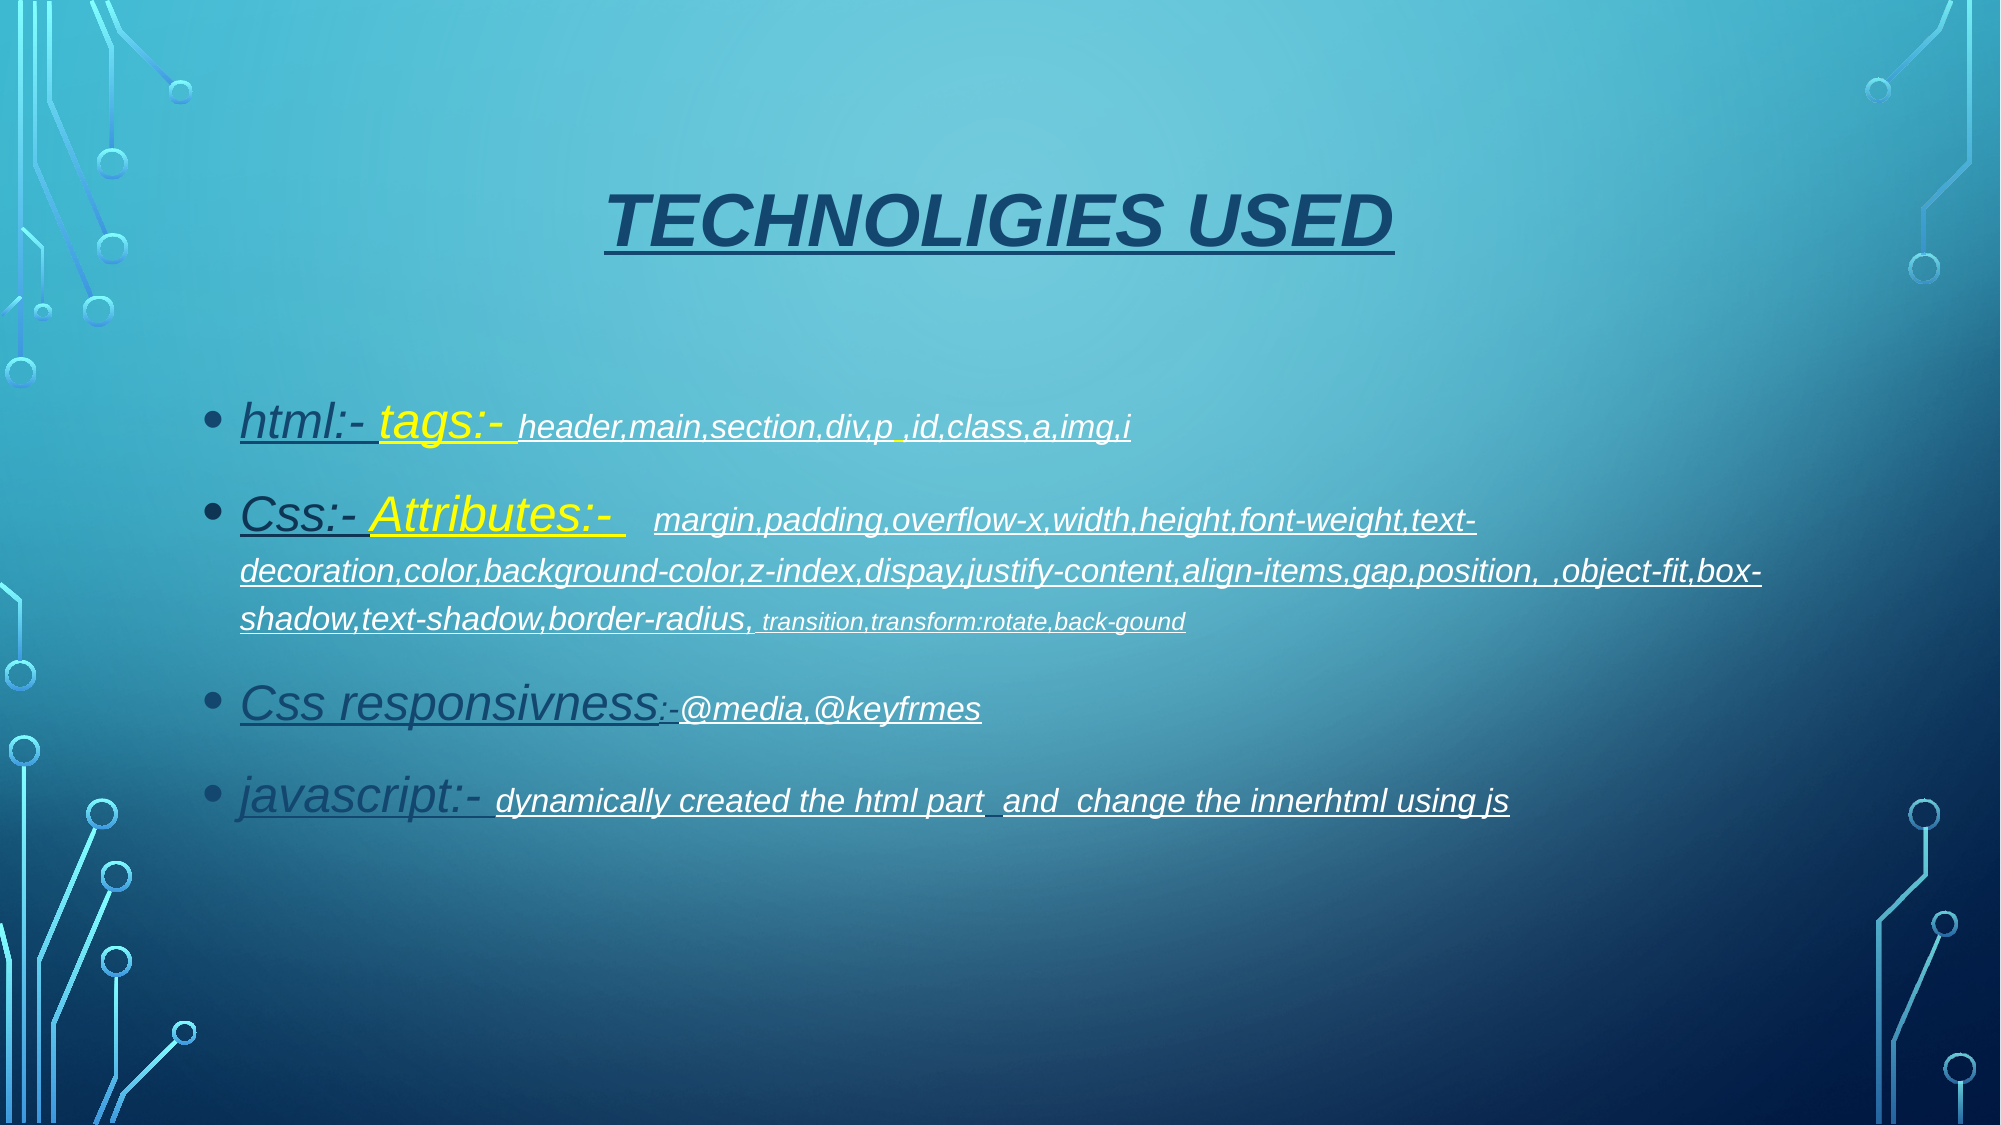

# Technoligies Used
html:- tags:- header,main,section,div,p ,id,class,a,img,i
Css:- Attributes:-  margin,padding,overflow-x,width,height,font-weight,text-decoration,color,background-color,z-index,dispay,justify-content,align-items,gap,position, ,object-fit,box-shadow,text-shadow,border-radius, transition,transform:rotate,back-gound
Css responsivness:-@media,@keyfrmes
javascript:- dynamically created the html part  and  change the innerhtml using js